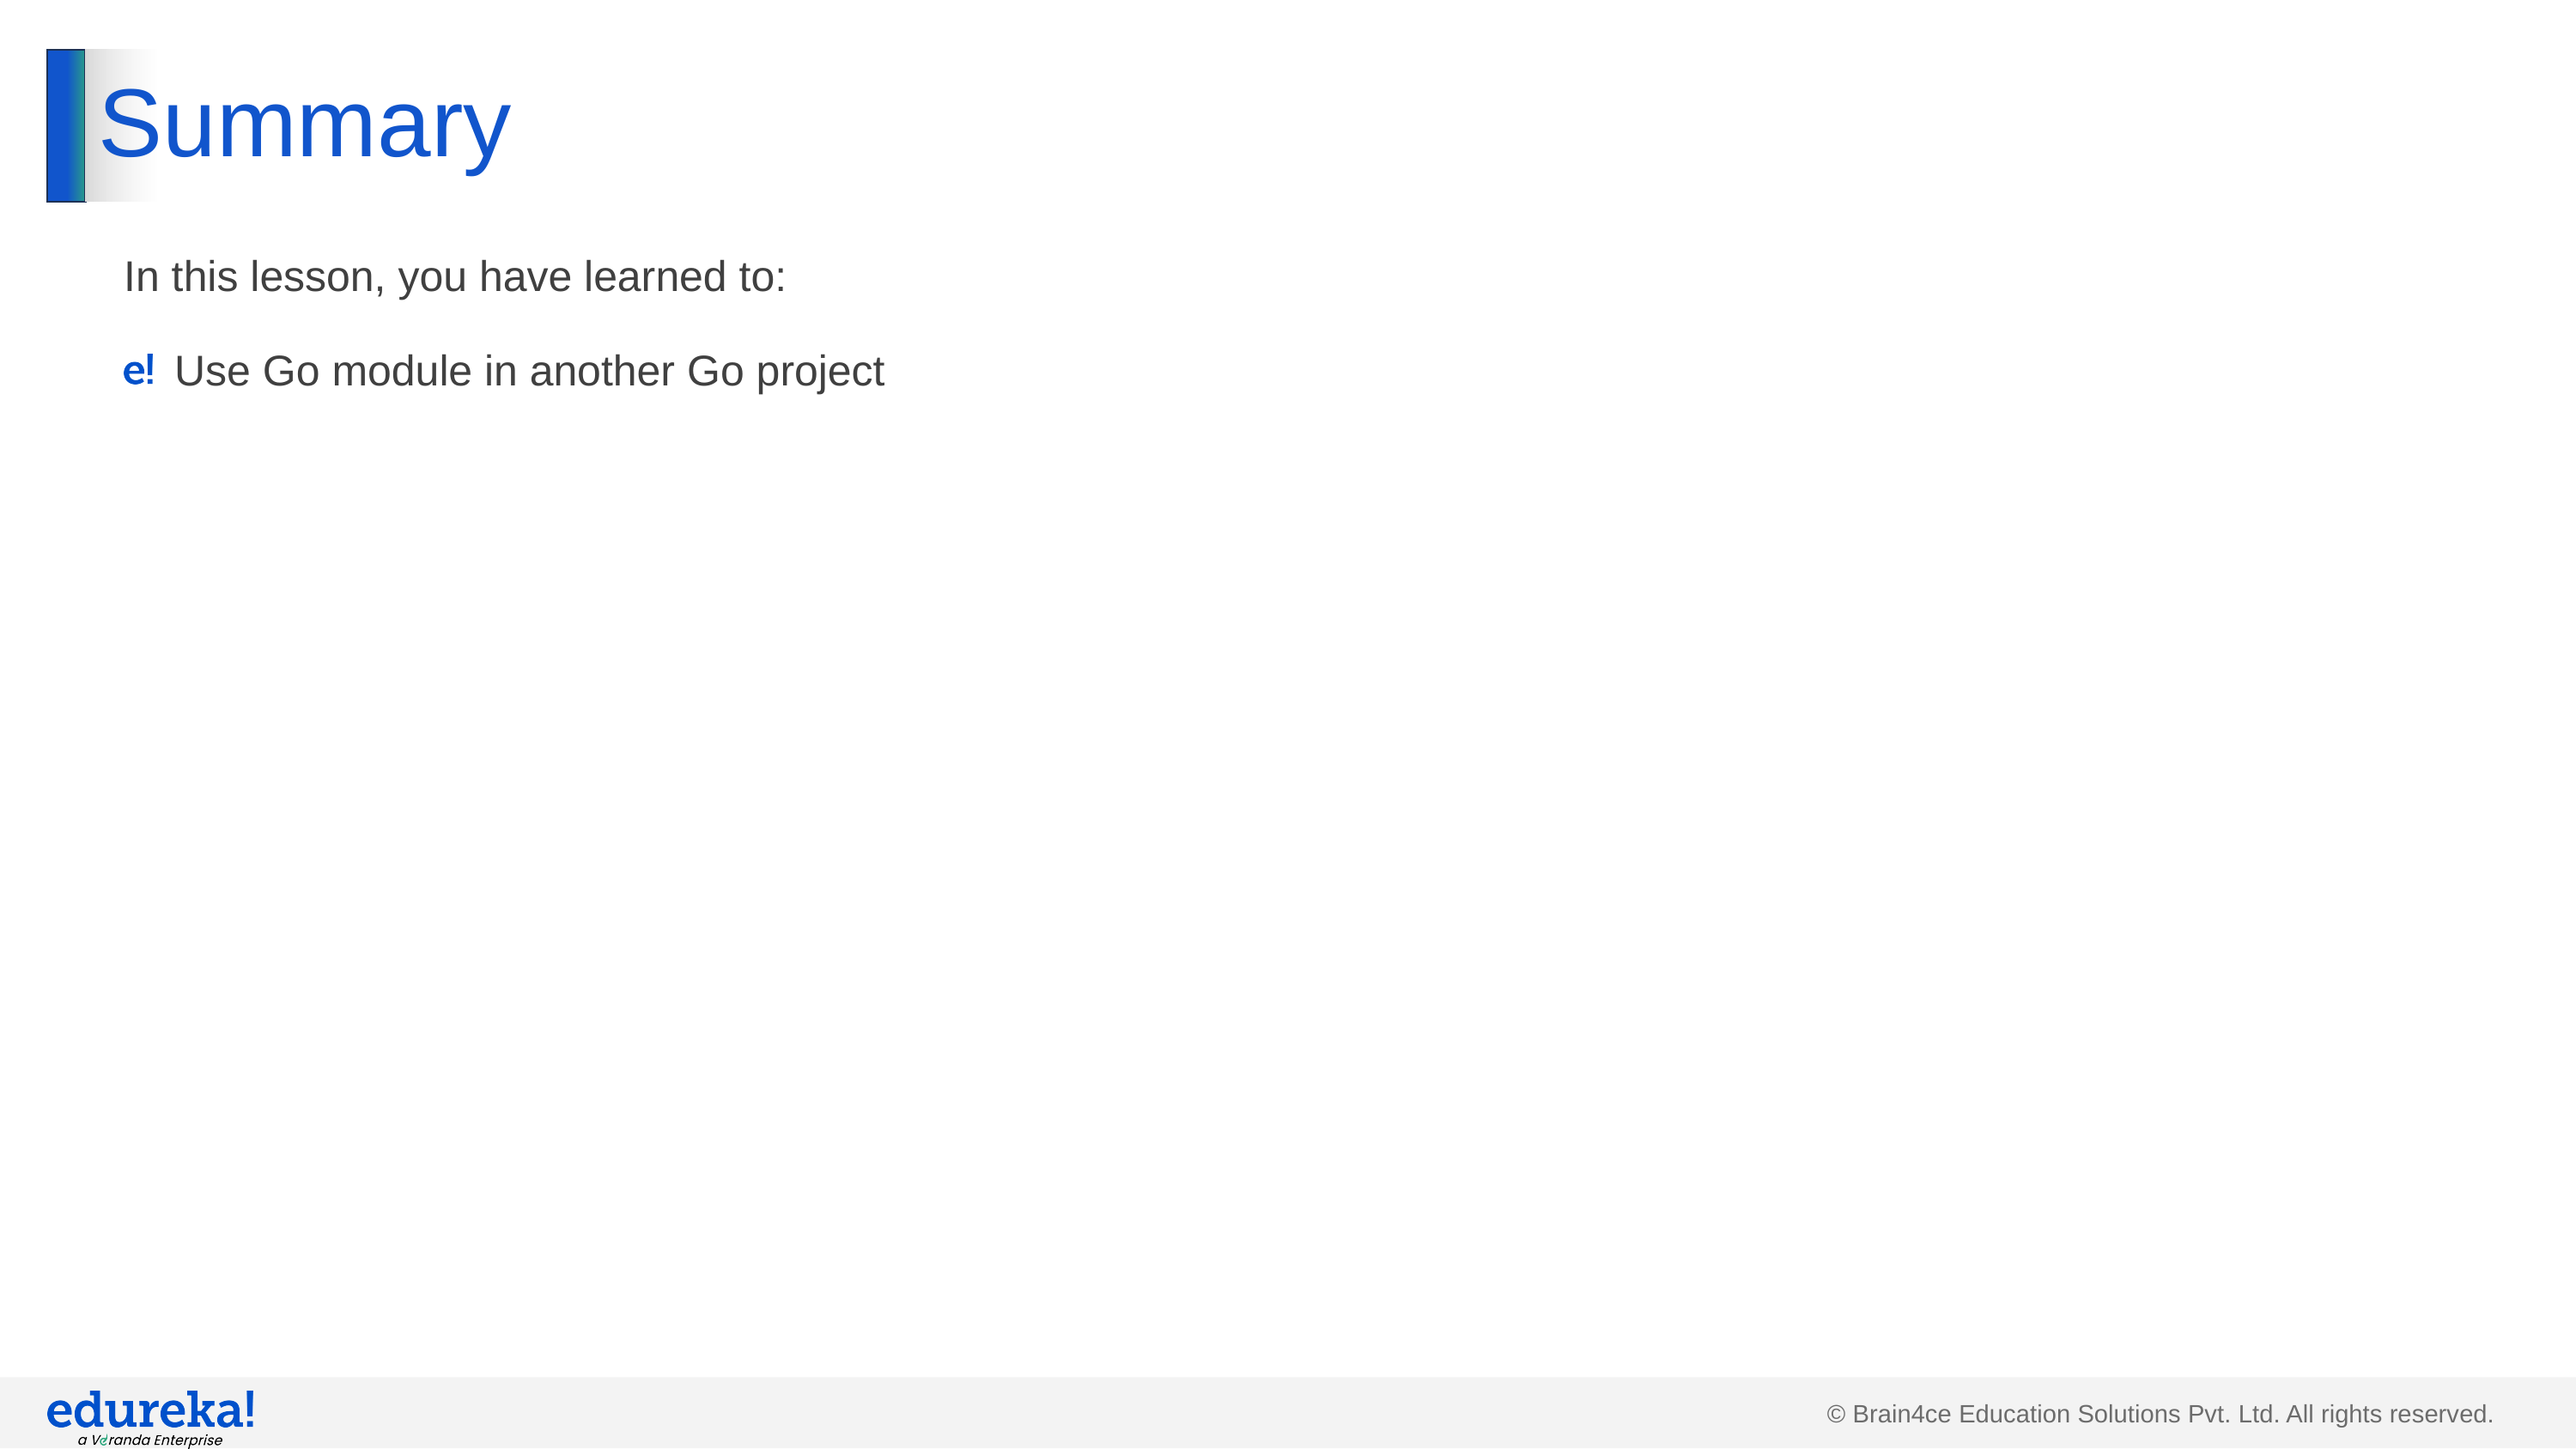

# Summary
In this lesson, you have learned to:
Use Go module in another Go project